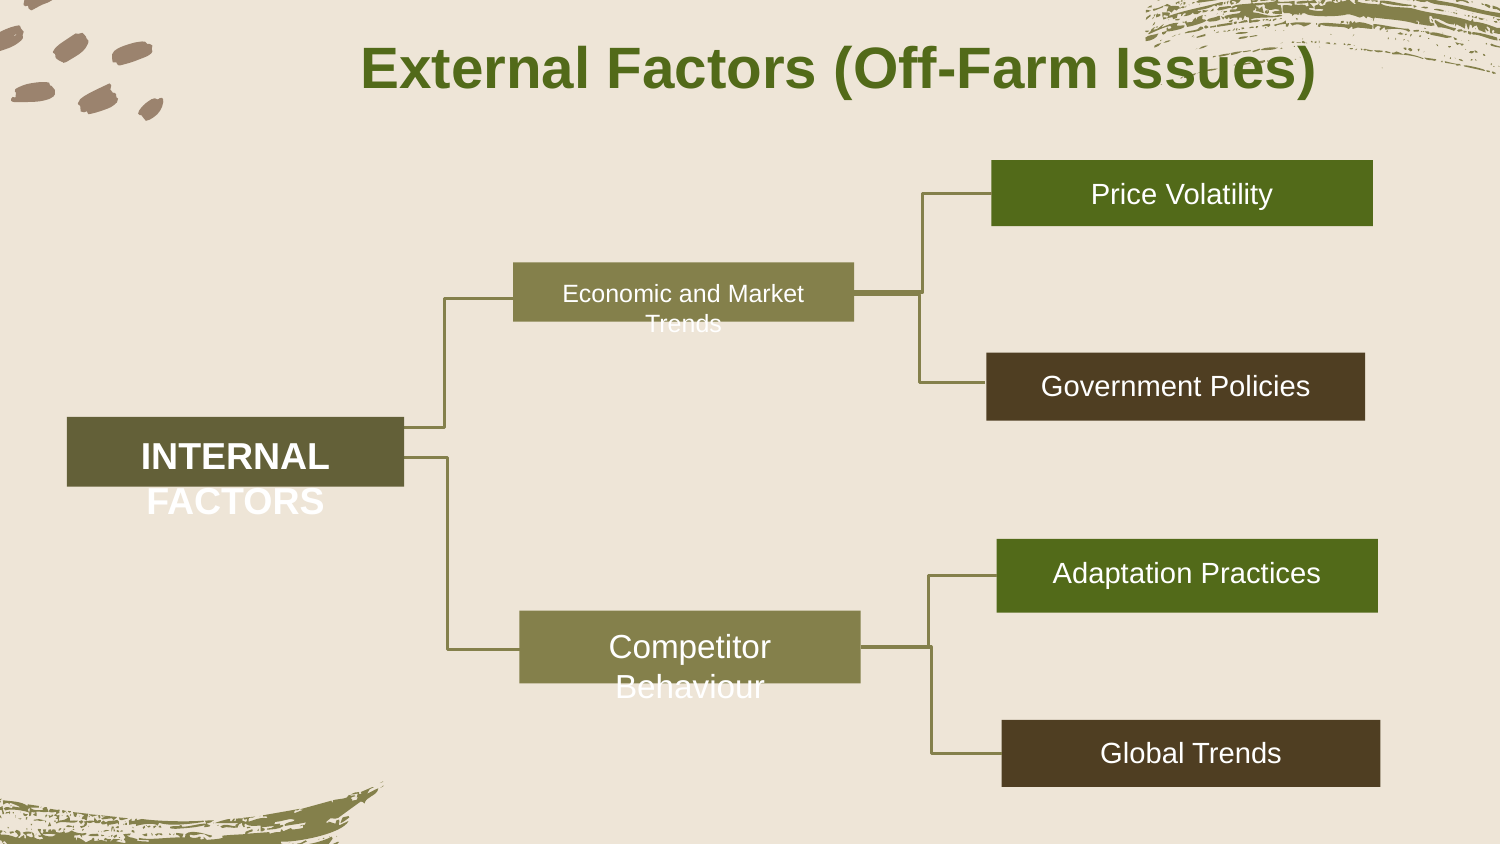

# External Factors (Off-Farm Issues)
Price Volatility
Economic and Market Trends
Government Policies
INTERNAL FACTORS
Adaptation Practices
Competitor Behaviour
Global Trends